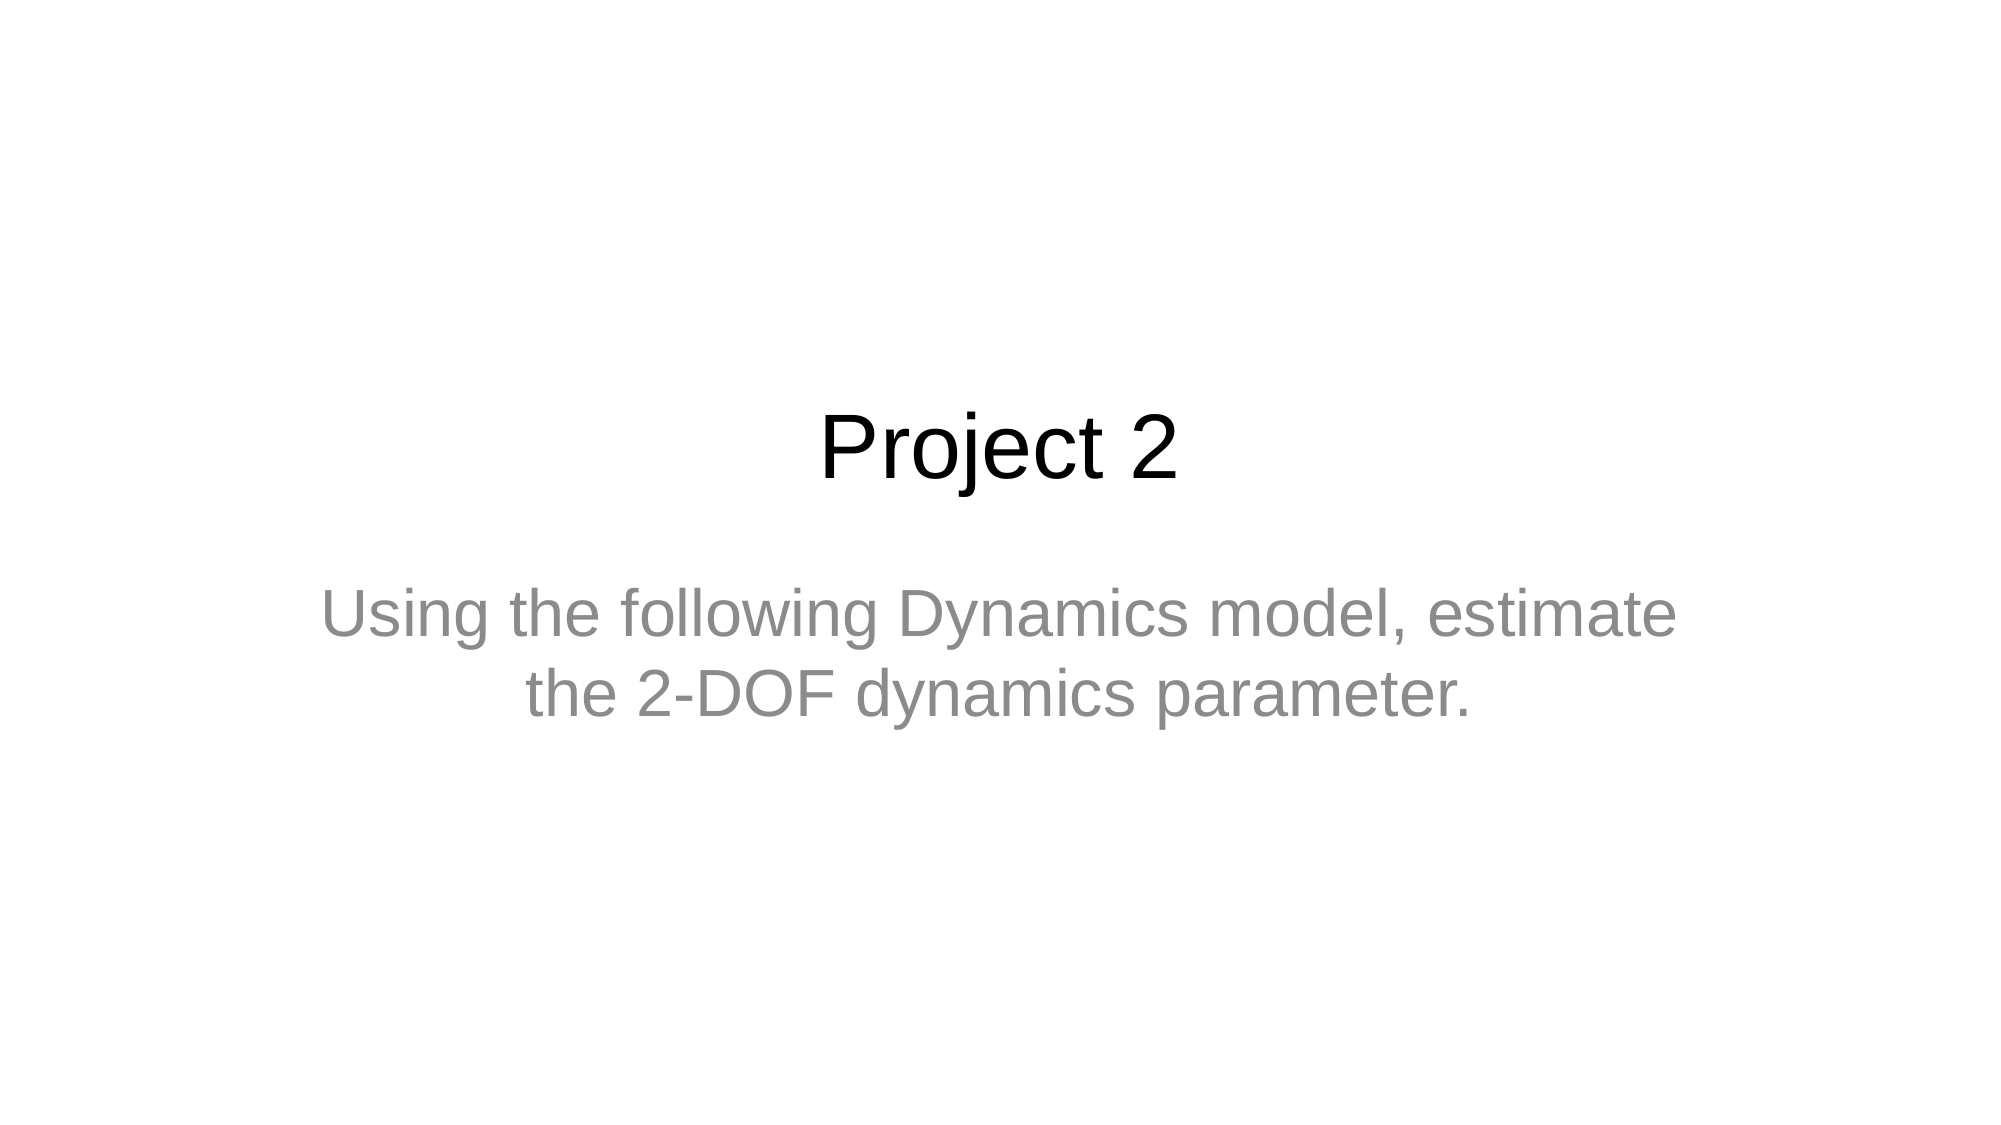

# Project 2
Using the following Dynamics model, estimate the 2-DOF dynamics parameter.